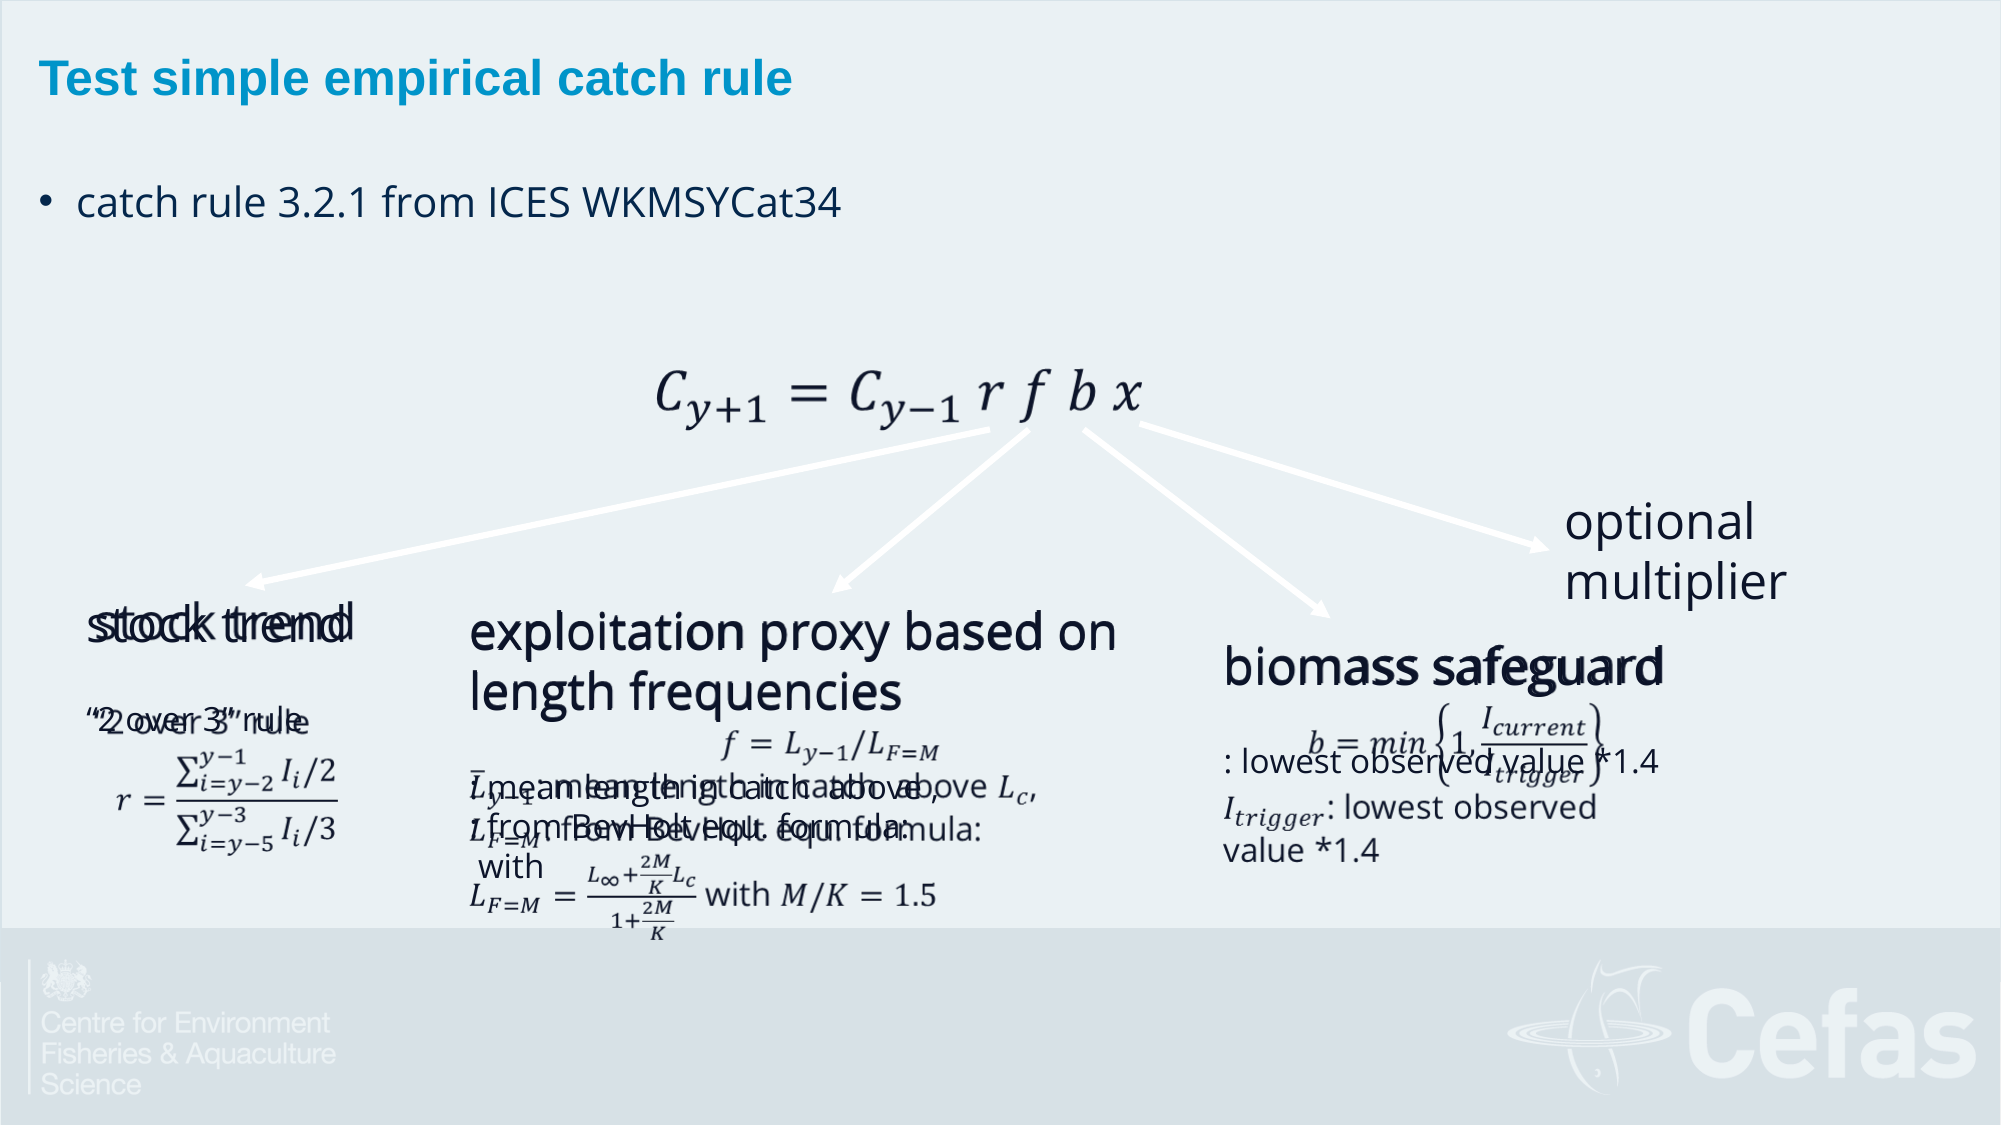

Test simple empirical catch rule
catch rule 3.2.1 from ICES WKMSYCat34

optional multiplier
stock trend

“2 over 3” rule

exploitation proxy based on length frequencies

: mean length in catch  above ,
: from BevHolt equ. formula:
 with

biomass safeguard

: lowest observed value *1.4